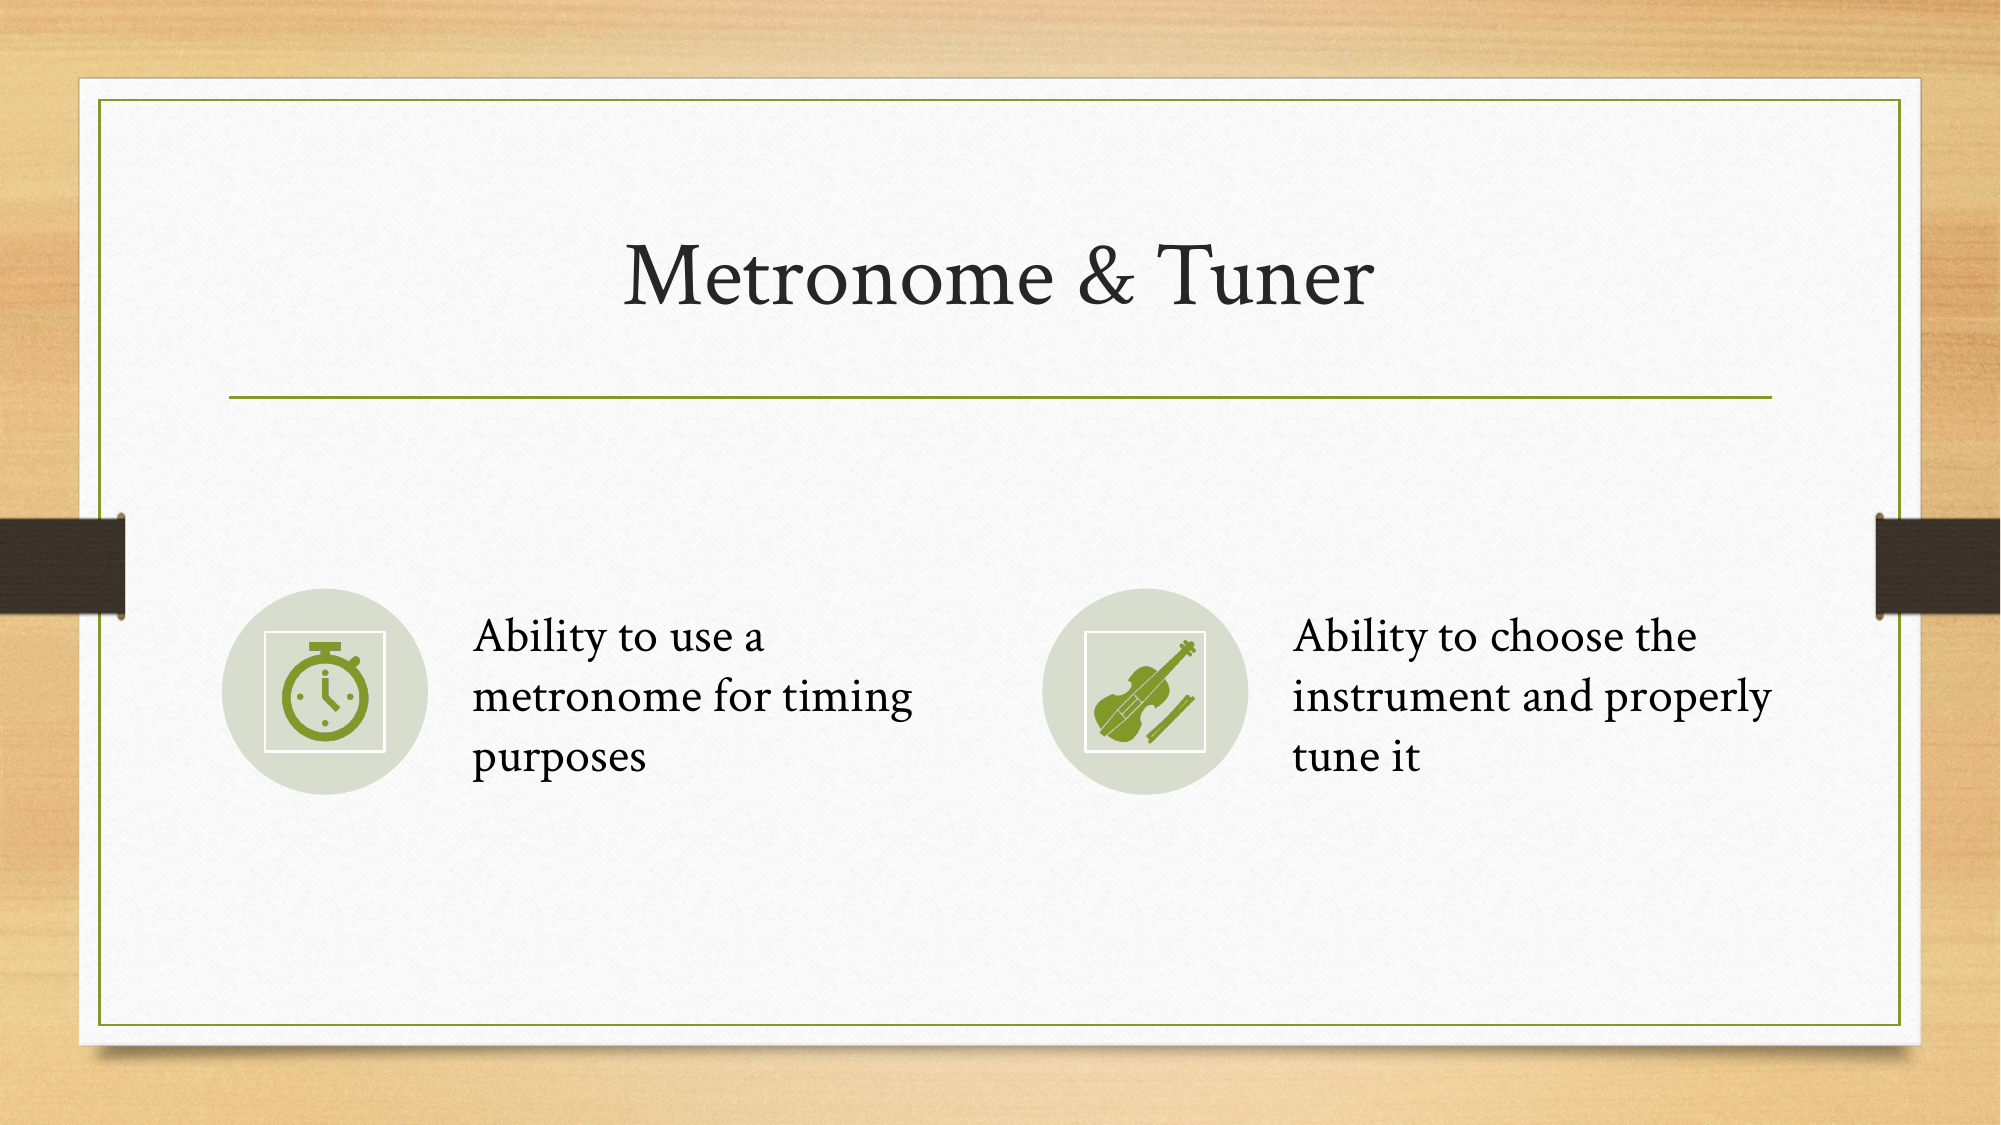

# Metronome & Tuner
Ability to use a metronome for timing purposes
Ability to choose the instrument and properly tune it